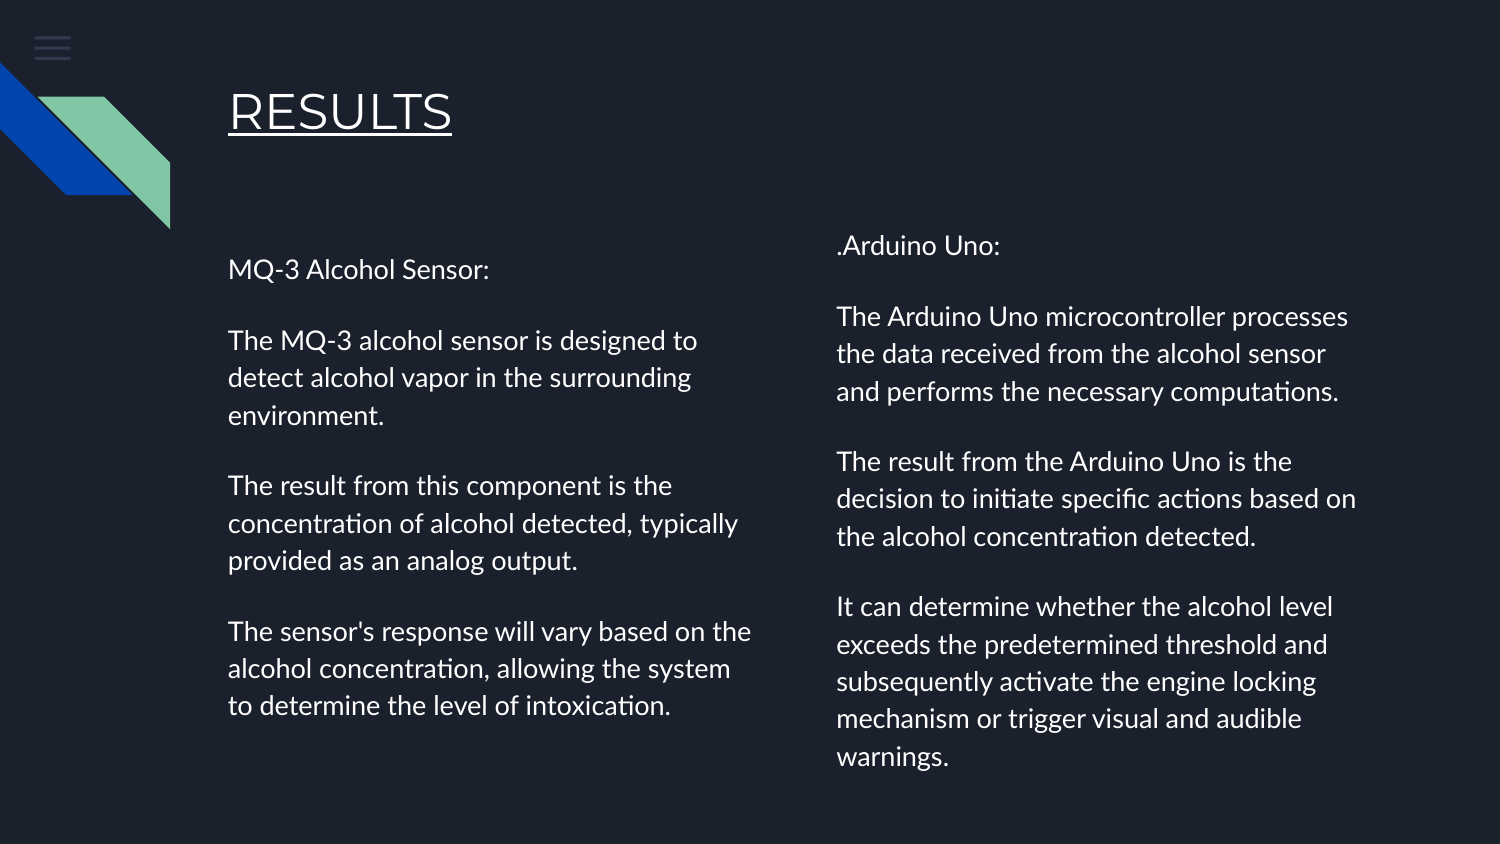

# RESULTS
.Arduino Uno:
The Arduino Uno microcontroller processes the data received from the alcohol sensor and performs the necessary computations.
The result from the Arduino Uno is the decision to initiate specific actions based on the alcohol concentration detected.
It can determine whether the alcohol level exceeds the predetermined threshold and subsequently activate the engine locking mechanism or trigger visual and audible warnings.

MQ-3 Alcohol Sensor:
The MQ-3 alcohol sensor is designed to detect alcohol vapor in the surrounding environment.
The result from this component is the concentration of alcohol detected, typically provided as an analog output.
The sensor's response will vary based on the alcohol concentration, allowing the system to determine the level of intoxication.